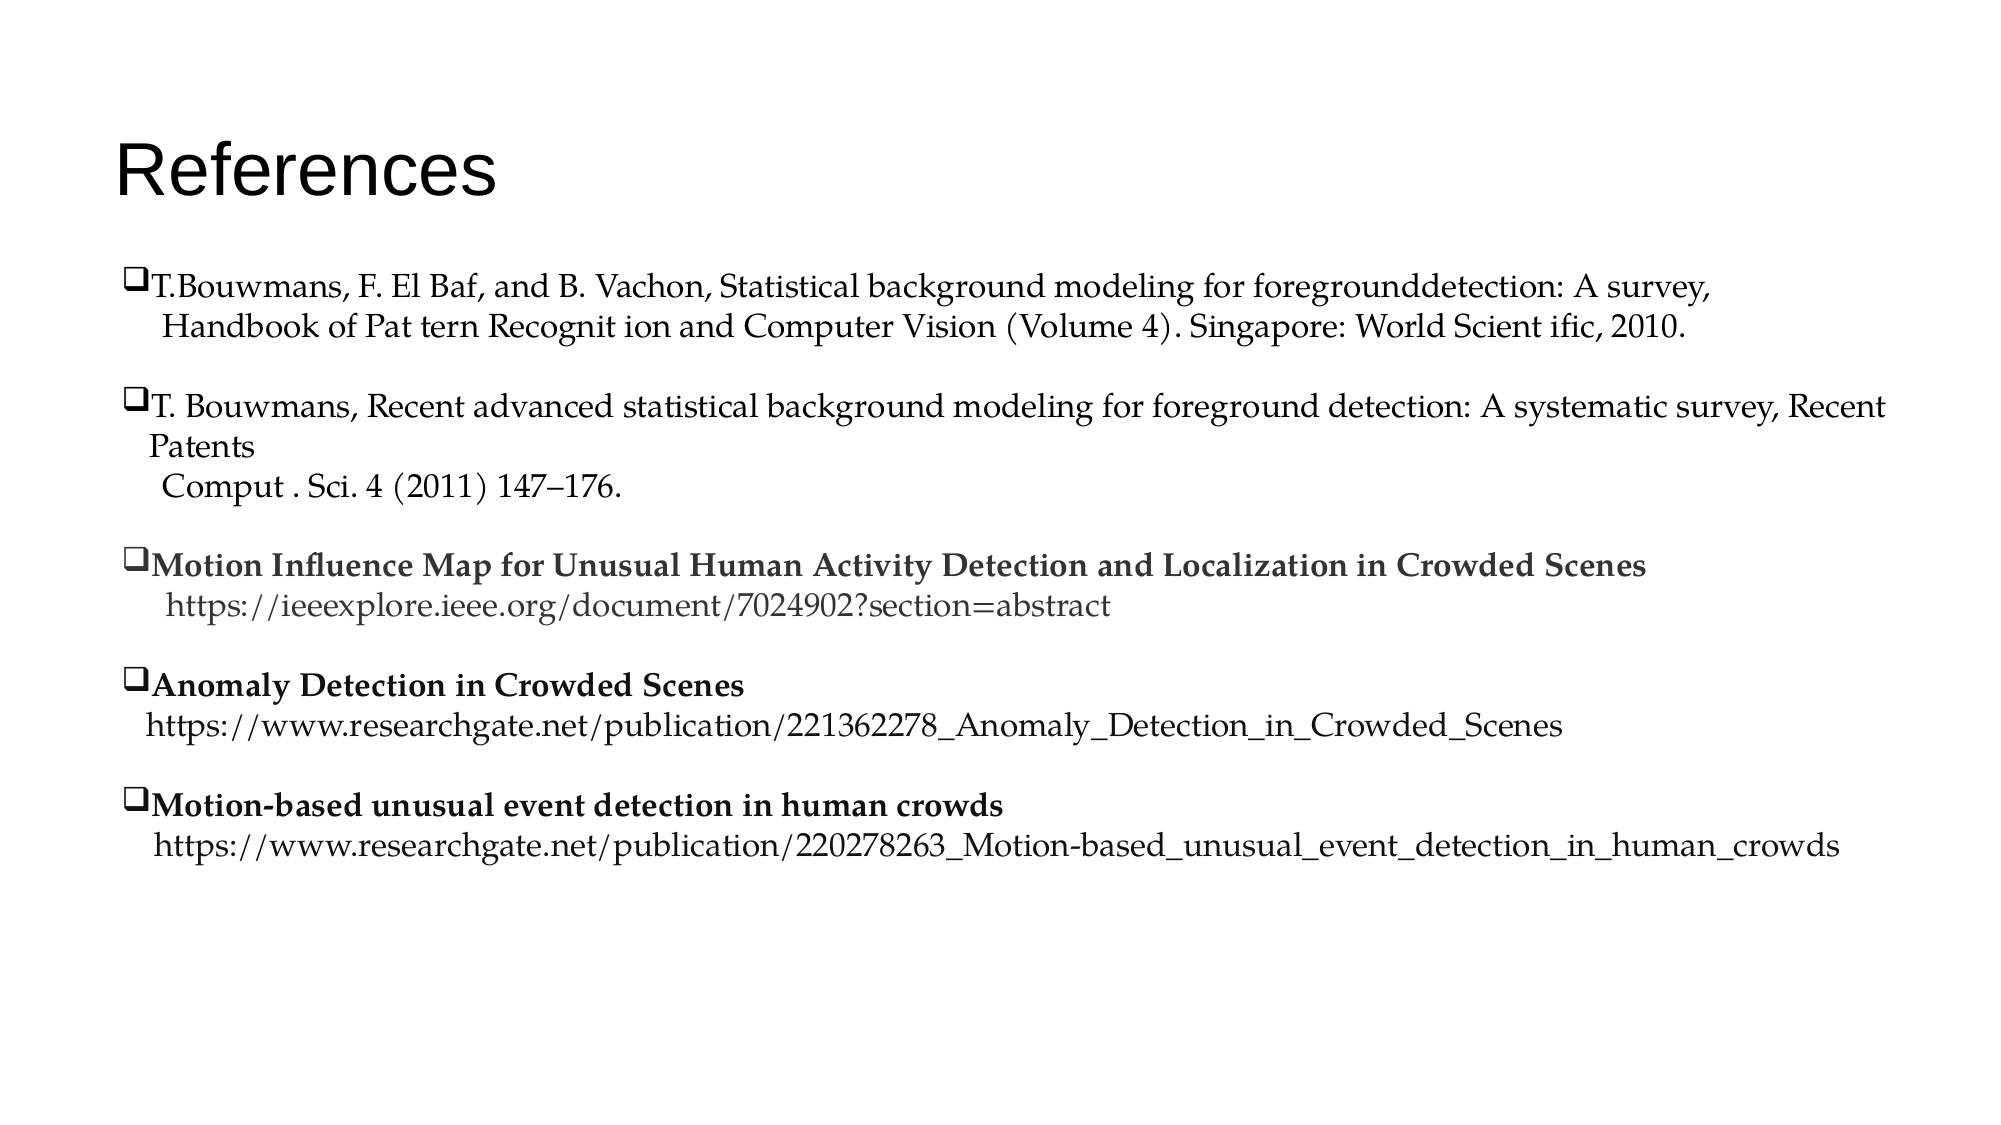

References
T.Bouwmans, F. El Baf, and B. Vachon, Statistical background modeling for foregrounddetection: A survey,
     Handbook of Pat tern Recognit ion and Computer Vision (Volume 4). Singapore: World Scient ific, 2010.

T. Bouwmans, Recent advanced statistical background modeling for foreground detection: A systematic survey, Recent Patents
     Comput . Sci. 4 (2011) 147–176.

Motion Influence Map for Unusual Human Activity Detection and Localization in Crowded Scenes
  https://ieeexplore.ieee.org/document/7024902?section=abstract

Anomaly Detection in Crowded Scenes
   https://www.researchgate.net/publication/221362278_Anomaly_Detection_in_Crowded_Scenes

Motion-based unusual event detection in human crowds
    https://www.researchgate.net/publication/220278263_Motion-based_unusual_event_detection_in_human_crowds